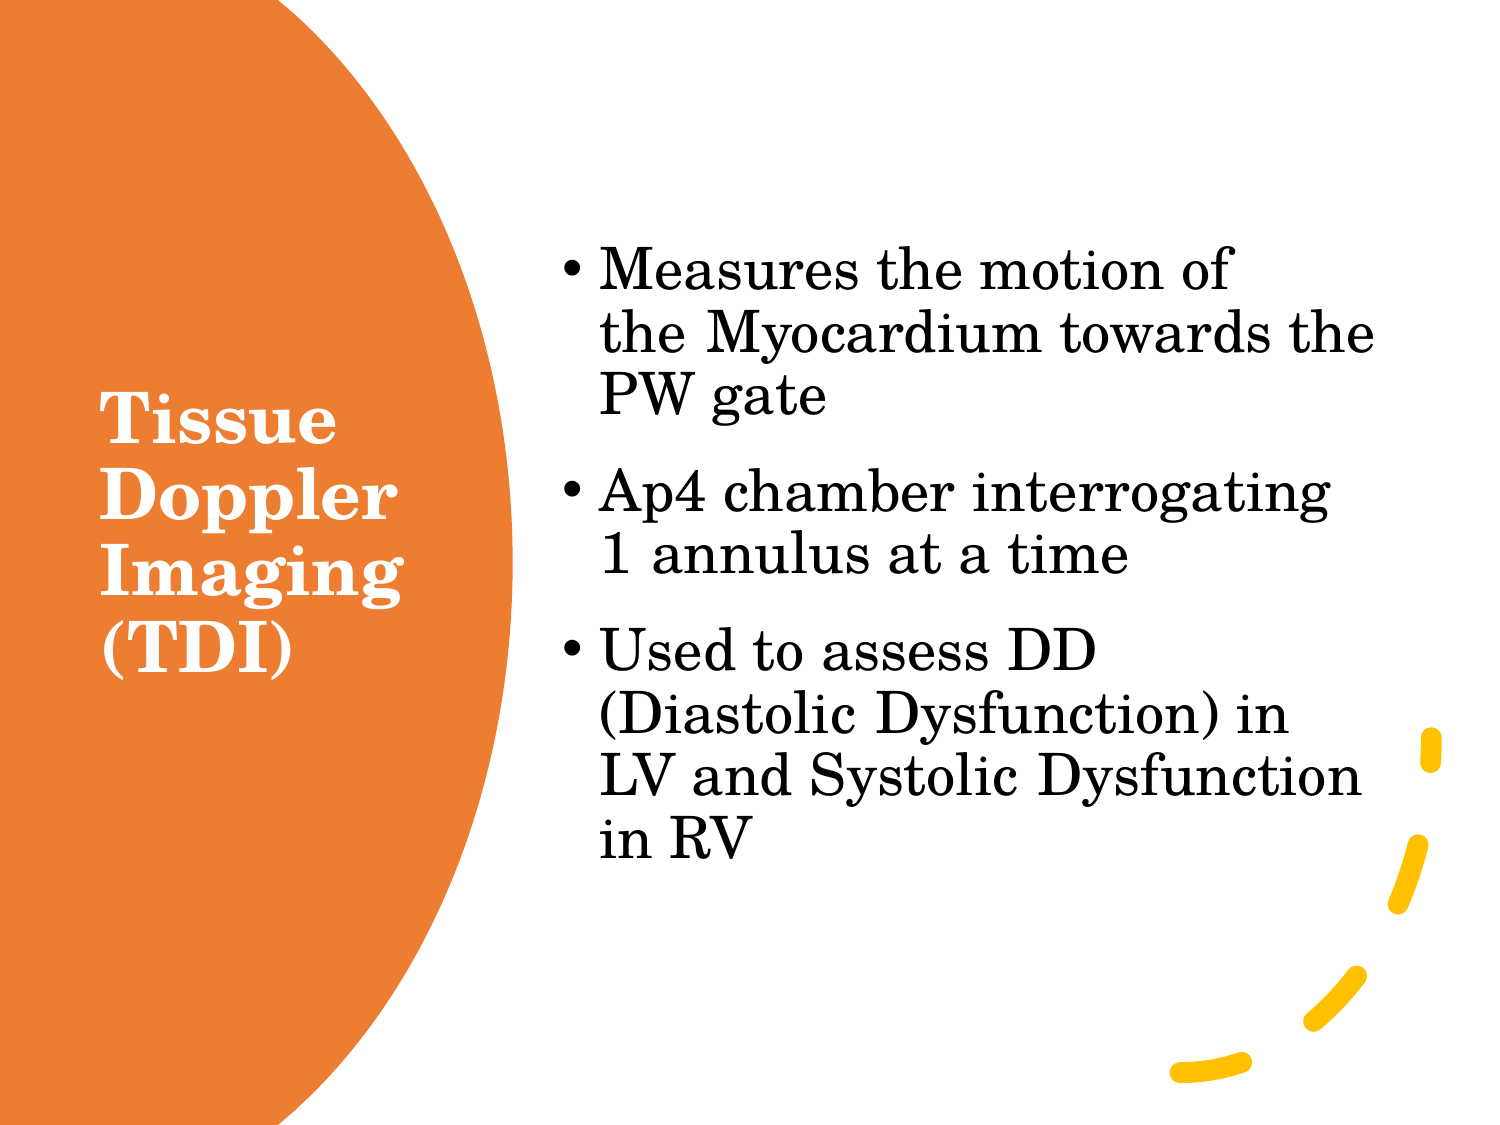

Measures the motion of the Myocardium towards the PW gate
Ap4 chamber interrogating 1 annulus at a time
Used to assess DD (Diastolic Dysfunction) in LV and Systolic Dysfunction in RV
# Tissue Doppler  Imaging (TDI)